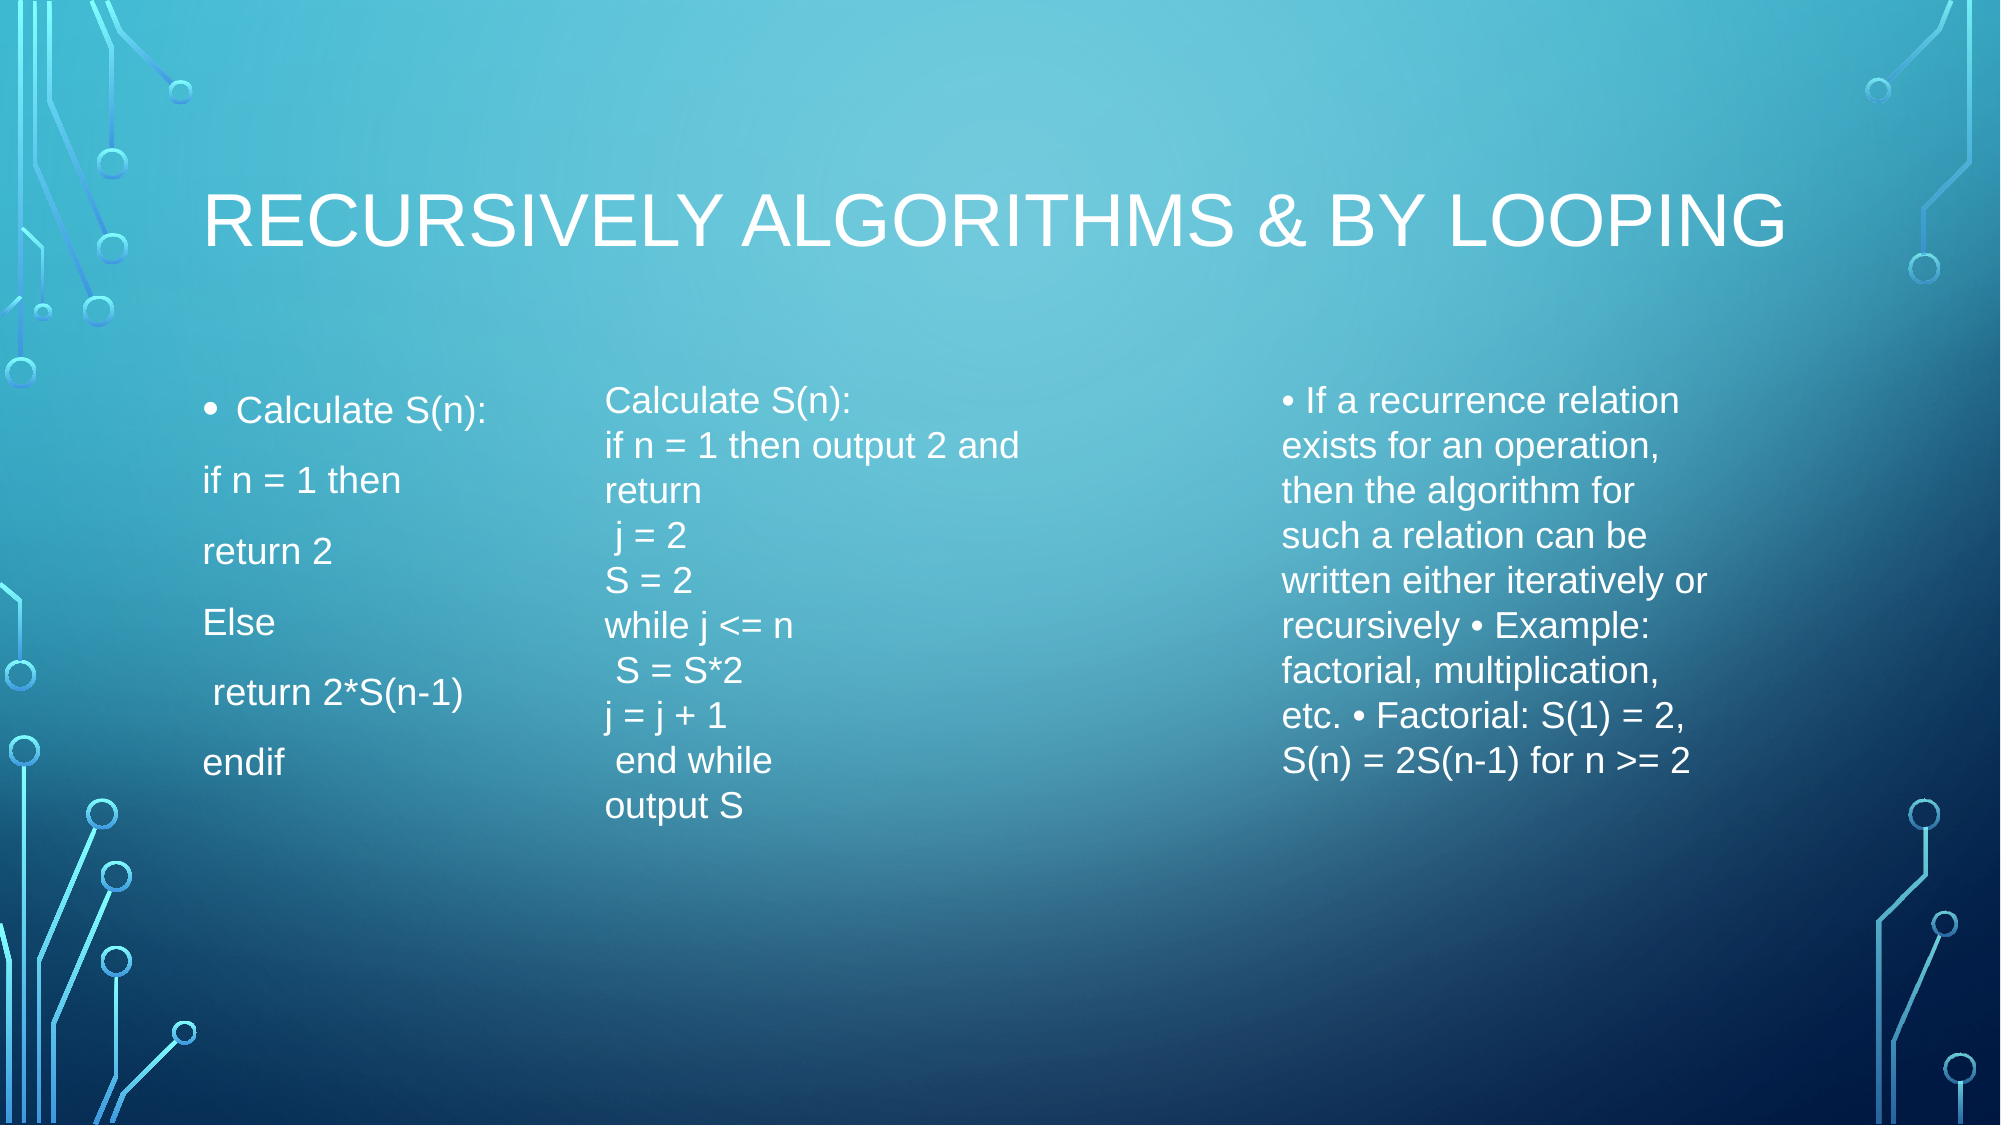

# Recursively algorithms & By looping
Calculate S(n):
if n = 1 then output 2 and return
 j = 2
S = 2
while j <= n
 S = S*2
j = j + 1
 end while
output S
• If a recurrence relation exists for an operation, then the algorithm for such a relation can be written either iteratively or recursively • Example: factorial, multiplication, etc. • Factorial: S(1) = 2, S(n) = 2S(n-1) for n >= 2
Calculate S(n):
if n = 1 then
return 2
Else
 return 2*S(n-1)
endif